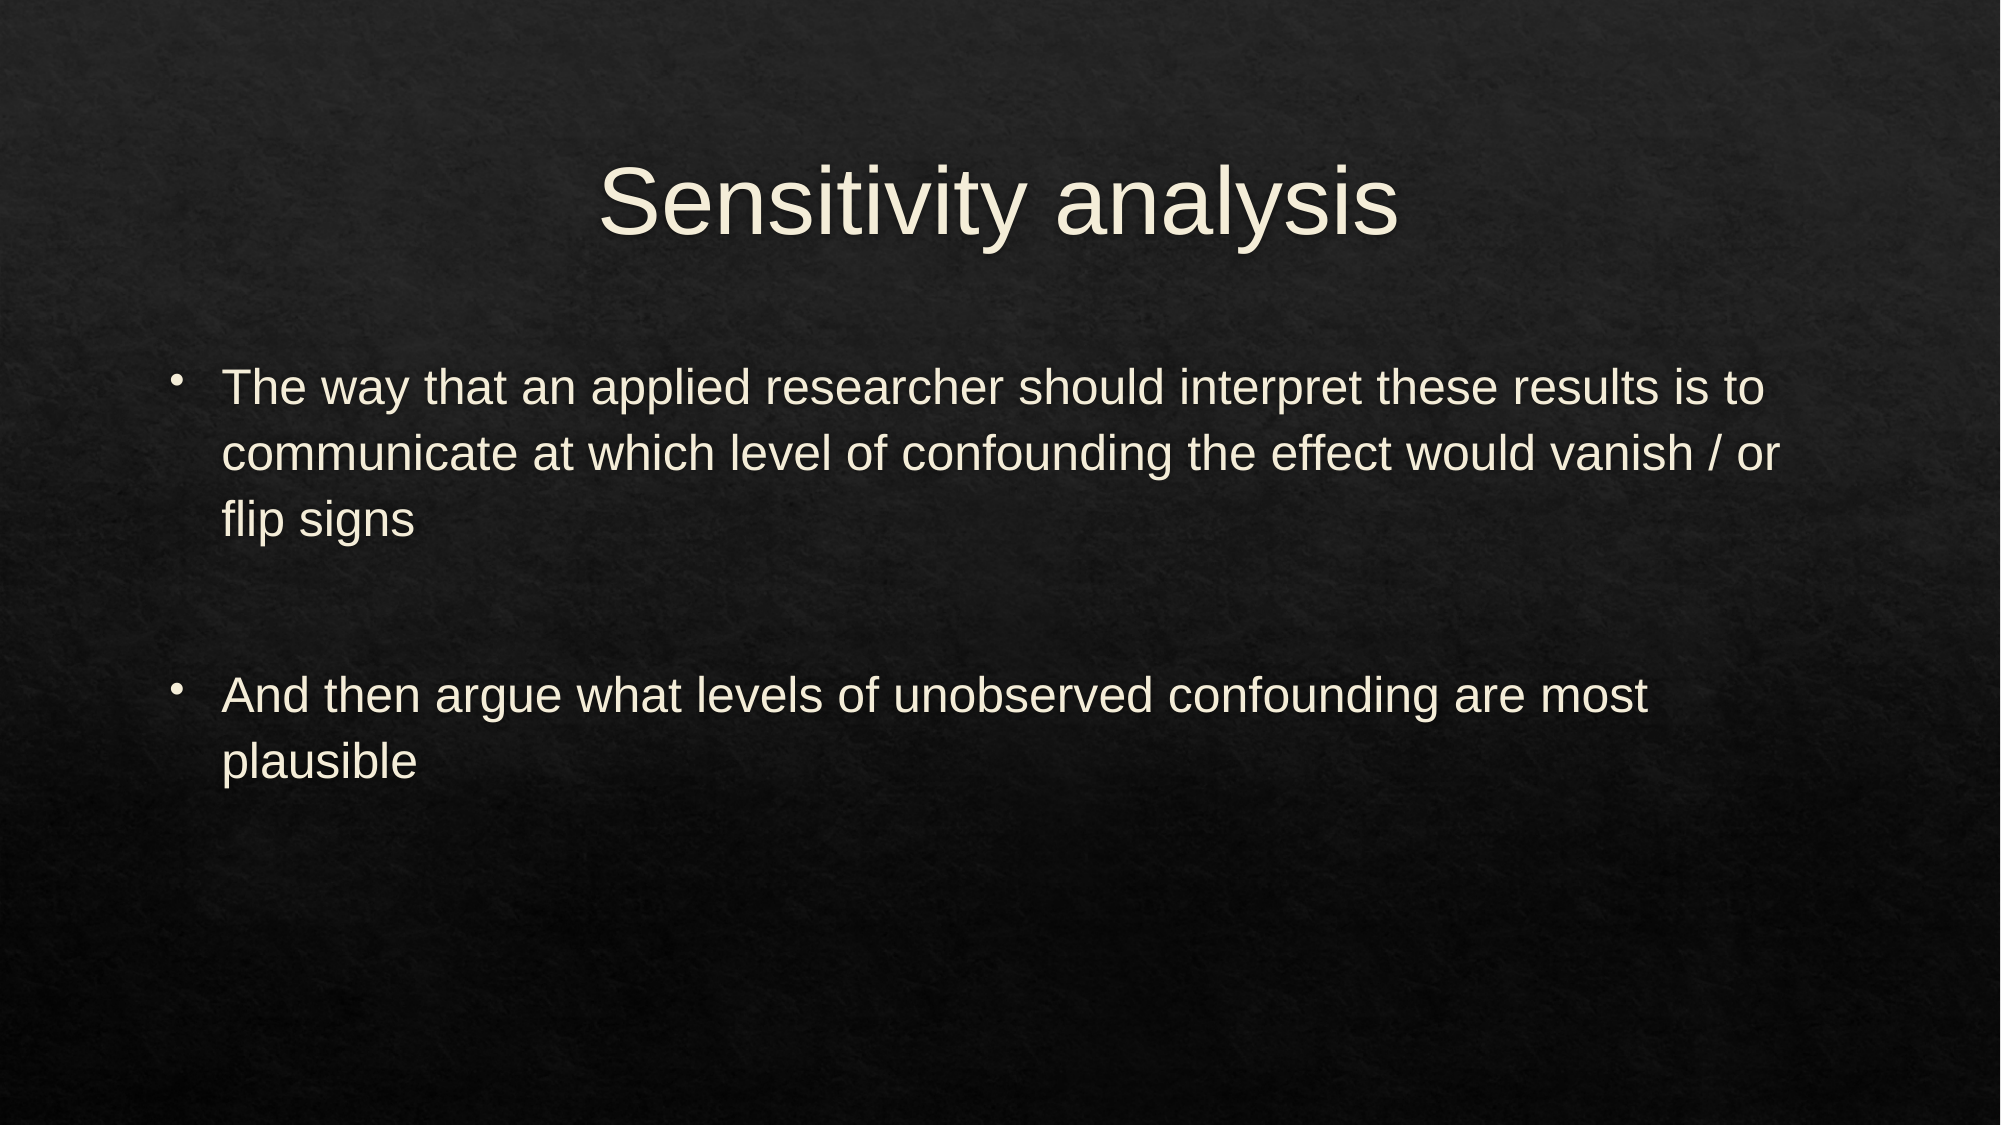

# Sensitivity analysis
The way that an applied researcher should interpret these results is to communicate at which level of confounding the effect would vanish / or flip signs

And then argue what levels of unobserved confounding are most plausible